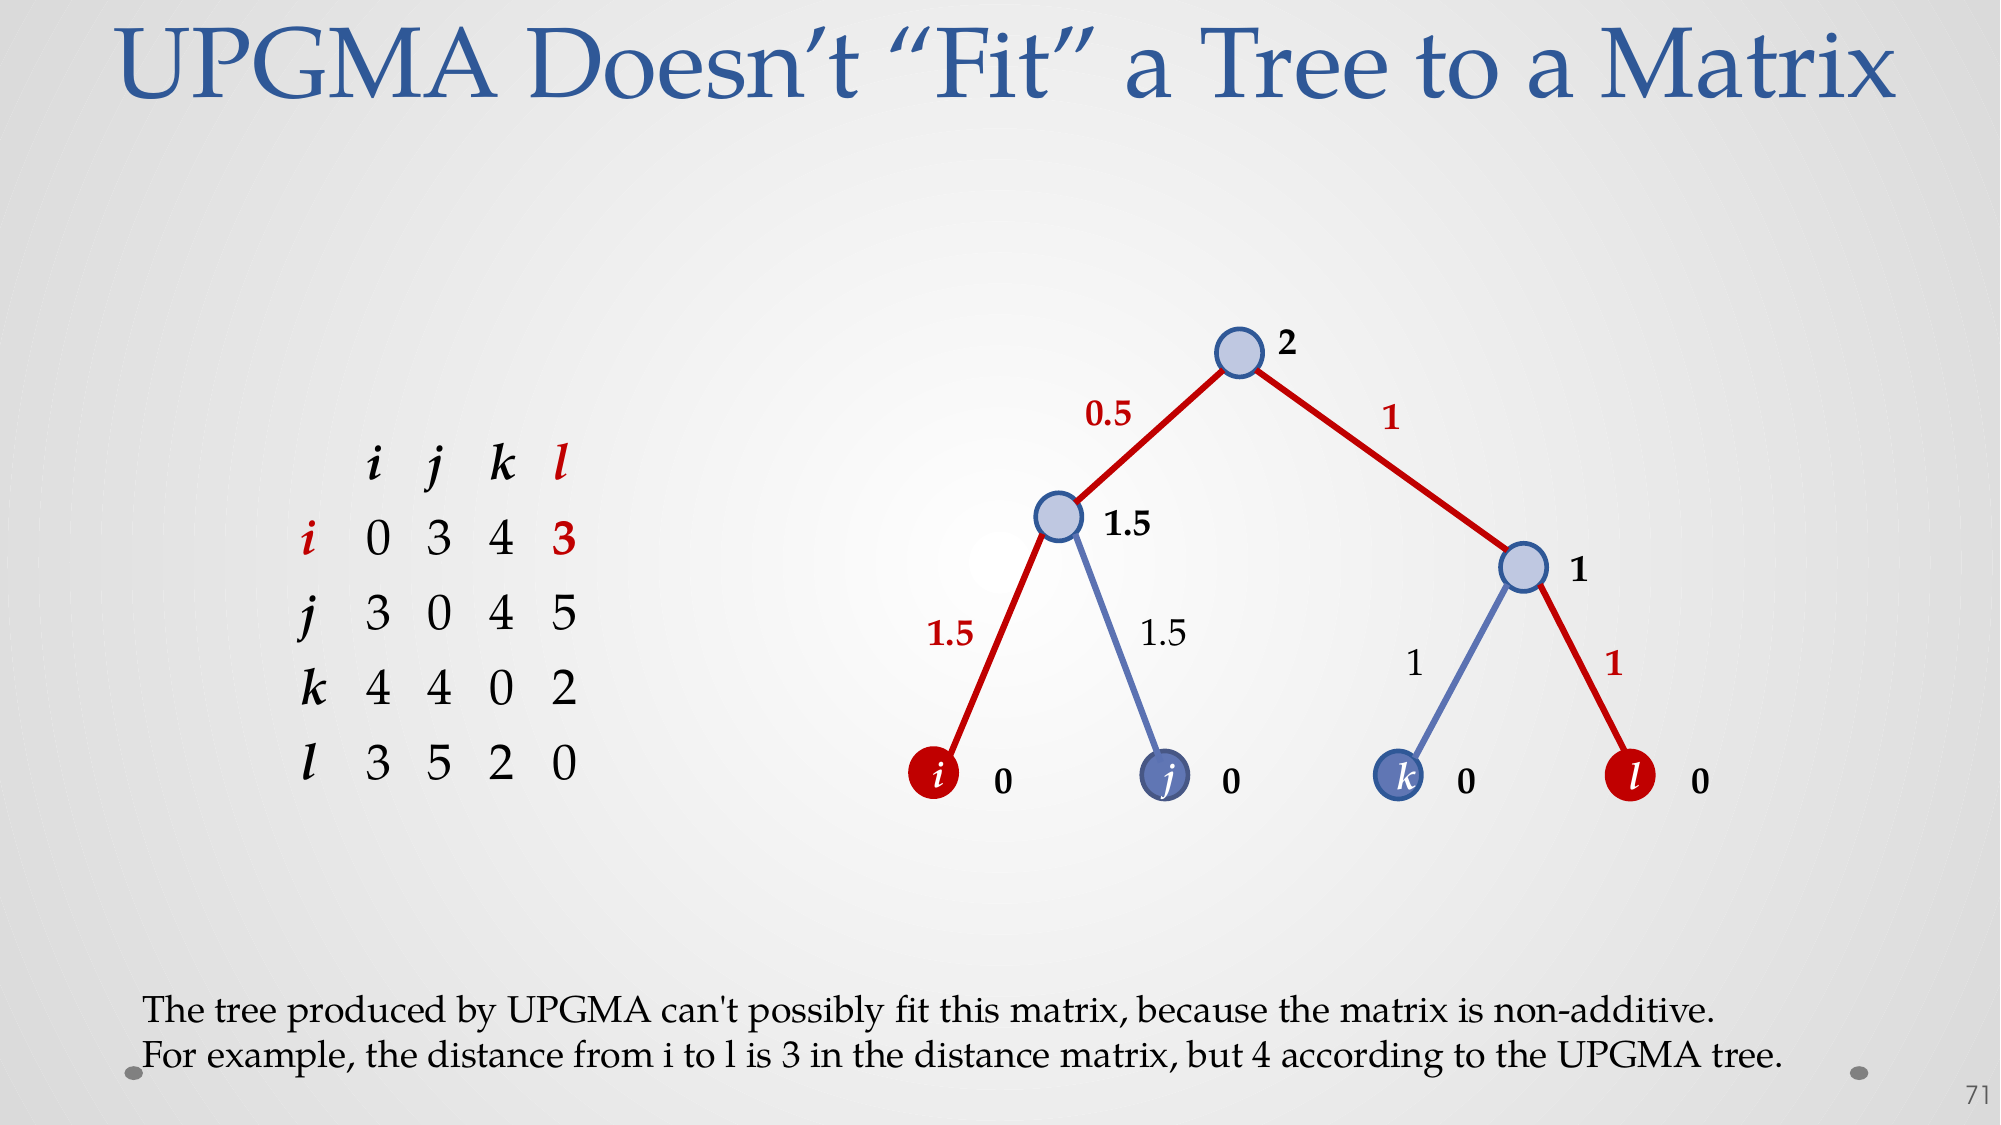

# UPGMA Doesn’t “Fit” a Tree to a Matrix
2

0.5
1
1.5

1

1.5
1.5
1
1
i
0
0
0
0
j
k
l
|  | i | j | k | l |
| --- | --- | --- | --- | --- |
| i | 0 | 3 | 4 | 3 |
| j | 3 | 0 | 4 | 5 |
| k | 4 | 4 | 0 | 2 |
| l | 3 | 5 | 2 | 0 |
The tree produced by UPGMA can't possibly fit this matrix, because the matrix is non-additive.
For example, the distance from i to l is 3 in the distance matrix, but 4 according to the UPGMA tree.
71